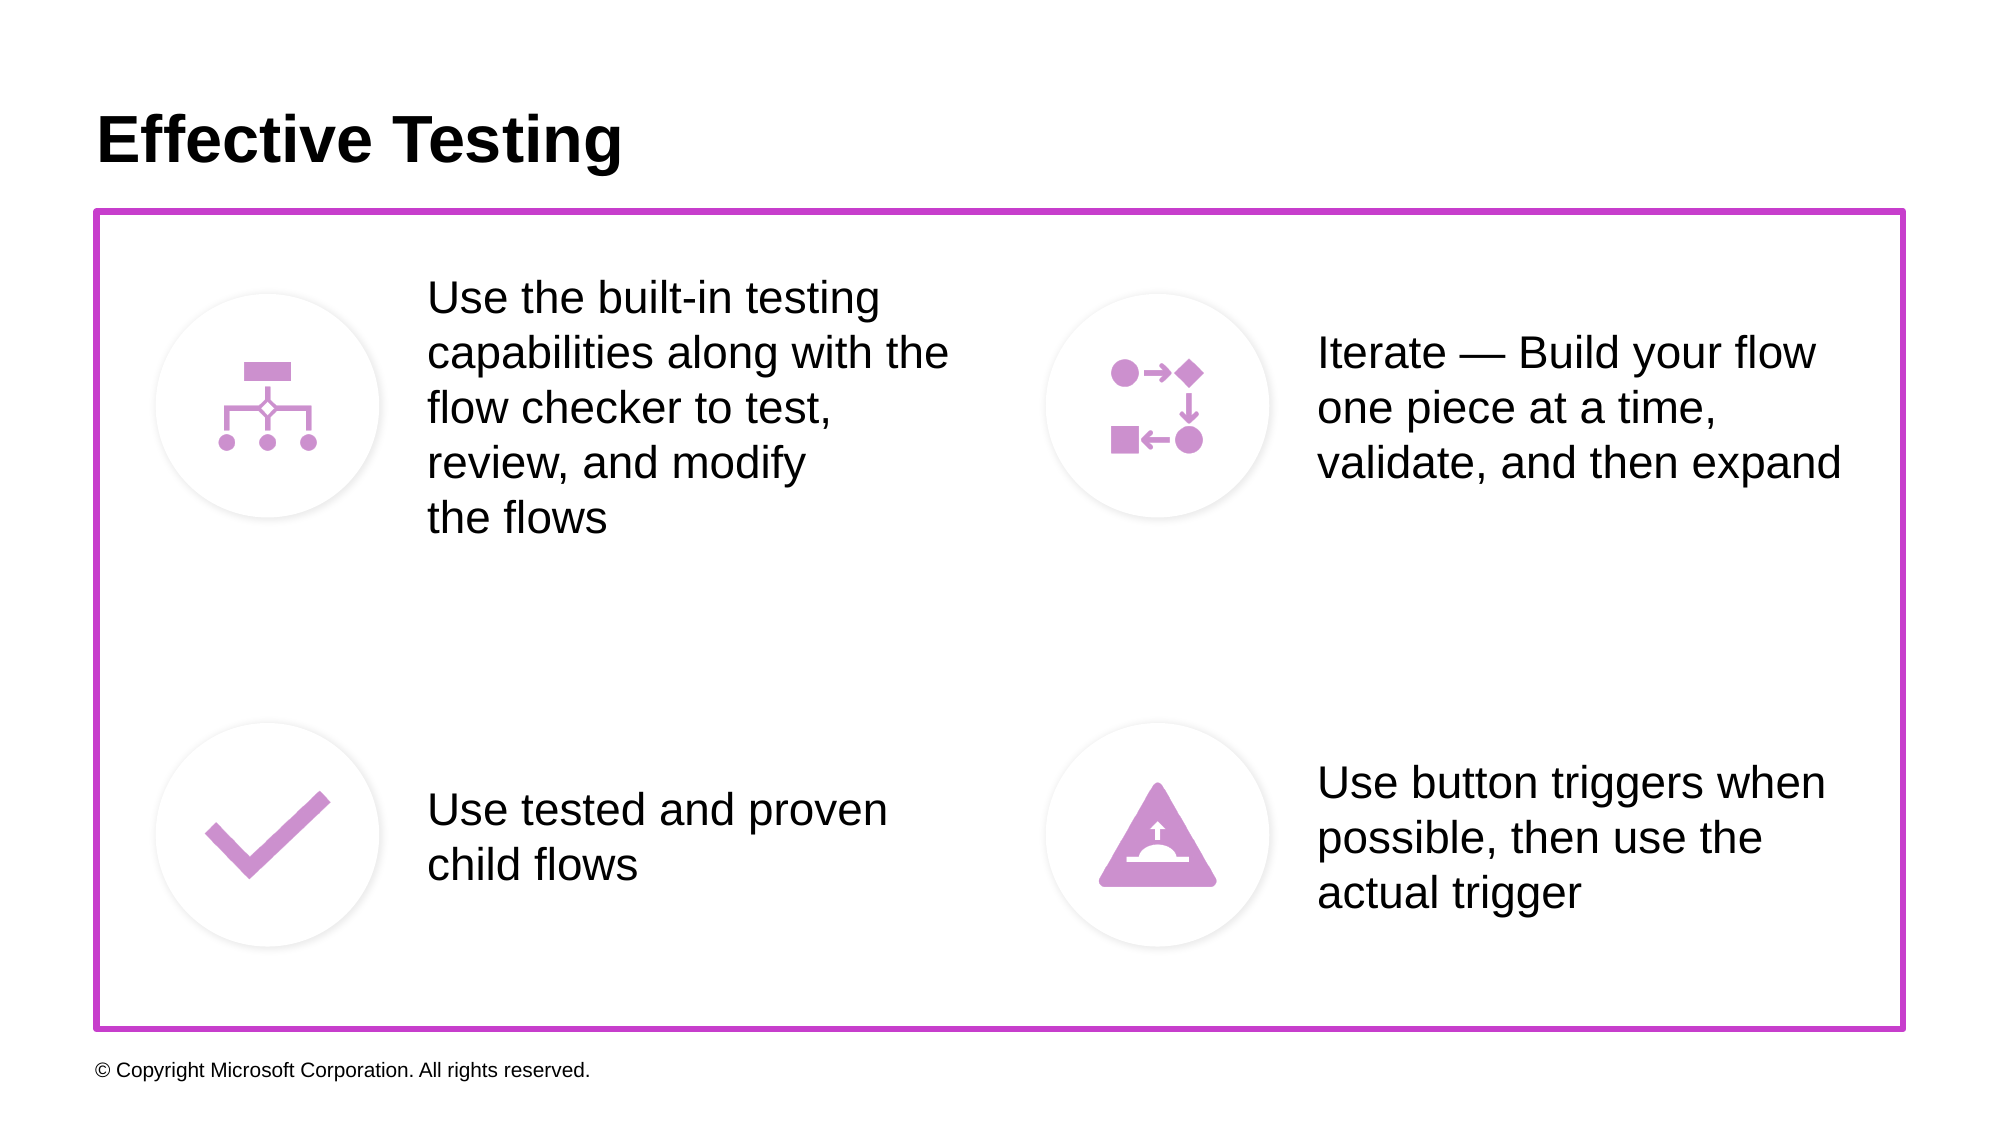

# Effective Testing

Use the built-in testing capabilities along with the flow checker to test, review, and modify
the flows
Iterate — Build your flow one piece at a time, validate, and then expand
Use tested and proven child flows
Use button triggers when possible, then use the actual trigger